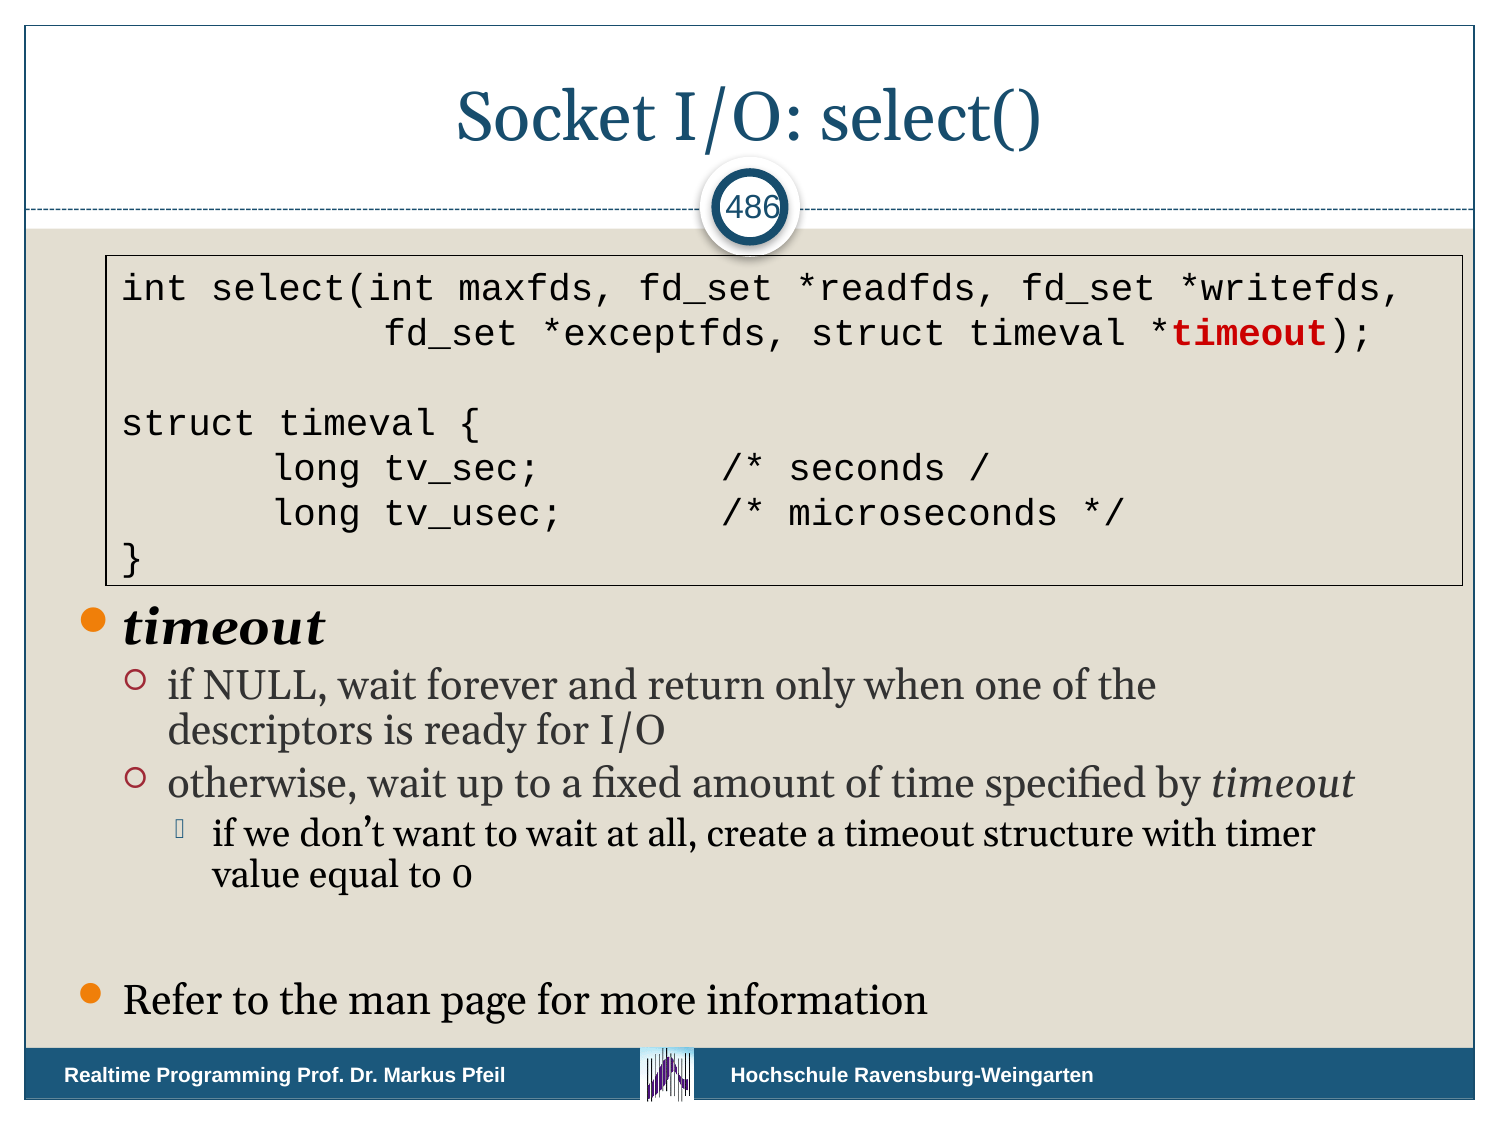

# Socket I/O: select()
486
int select(int maxfds, fd_set *readfds, fd_set *writefds,
	     fd_set *exceptfds, struct timeval *timeout);

struct timeval {
	long tv_sec;		/* seconds /
	long tv_usec;		/* microseconds */
}
timeout
if NULL, wait forever and return only when one of the descriptors is ready for I/O
otherwise, wait up to a fixed amount of time specified by timeout
if we don’t want to wait at all, create a timeout structure with timer value equal to 0

Refer to the man page for more information
Realtime Programming Prof. Dr. Markus Pfeil